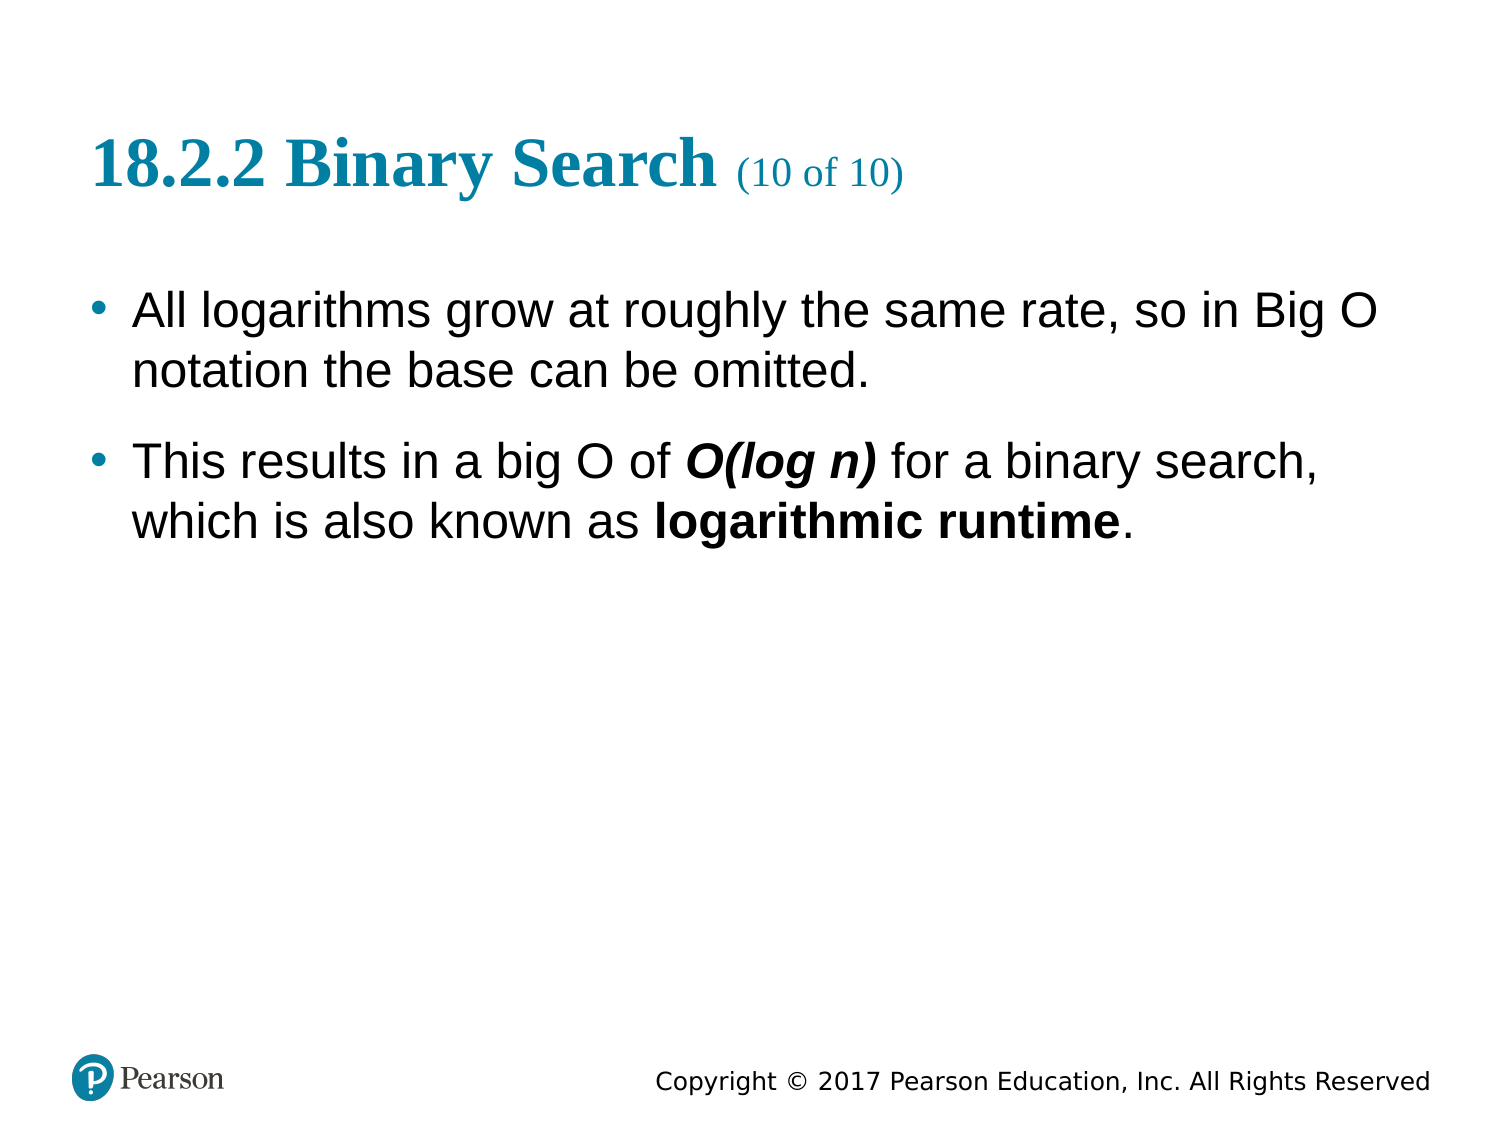

# 18.2.2 Binary Search (10 of 10)
All logarithms grow at roughly the same rate, so in Big O notation the base can be omitted.
This results in a big O of O(log n) for a binary search, which is also known as logarithmic runtime.